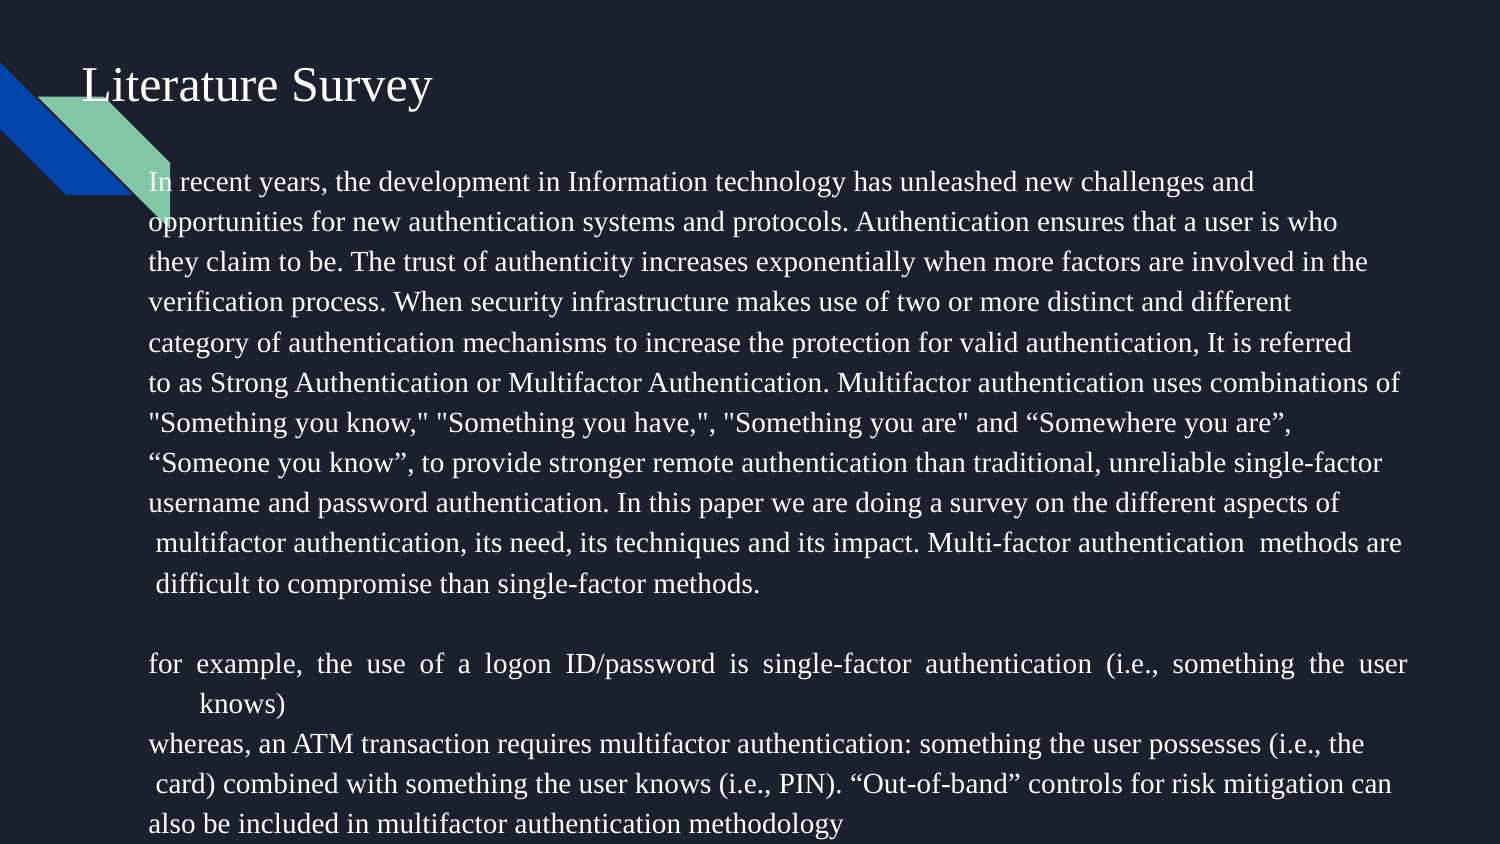

# Literature Survey
In recent years, the development in Information technology has unleashed new challenges and
opportunities for new authentication systems and protocols. Authentication ensures that a user is who
they claim to be. The trust of authenticity increases exponentially when more factors are involved in the
verification process. When security infrastructure makes use of two or more distinct and different
category of authentication mechanisms to increase the protection for valid authentication, It is referred
to as Strong Authentication or Multifactor Authentication. Multifactor authentication uses combinations of
"Something you know," "Something you have,", "Something you are" and “Somewhere you are”,
“Someone you know”, to provide stronger remote authentication than traditional, unreliable single-factor
username and password authentication. In this paper we are doing a survey on the different aspects of
 multifactor authentication, its need, its techniques and its impact. Multi-factor authentication  methods are
 difficult to compromise than single-factor methods.

for example, the use of a logon ID/password is single-factor authentication (i.e., something the user knows)
whereas, an ATM transaction requires multifactor authentication: something the user possesses (i.e., the
 card) combined with something the user knows (i.e., PIN). “Out-of-band” controls for risk mitigation can
also be included in multifactor authentication methodology